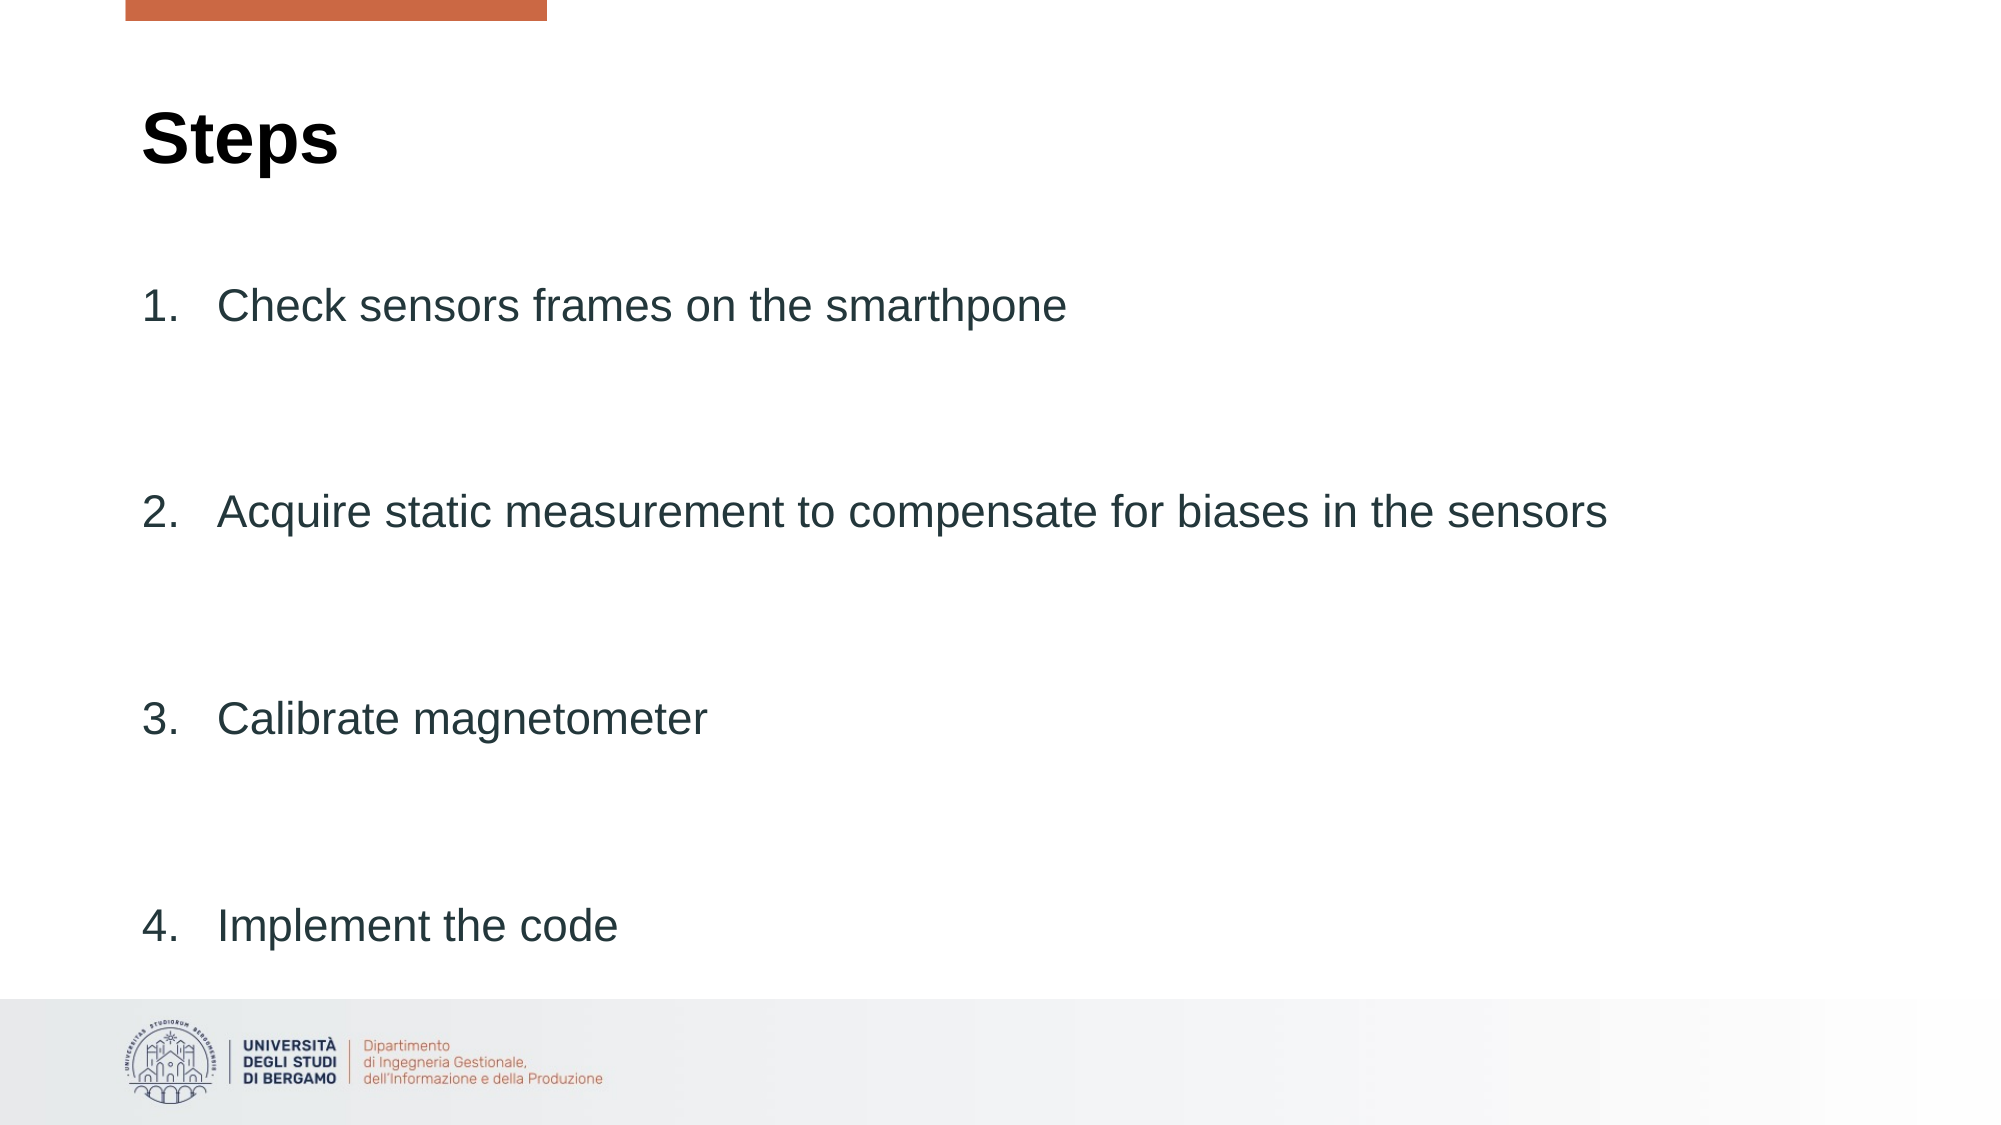

# Steps
Check sensors frames on the smarthpone

Acquire static measurement to compensate for biases in the sensors

Calibrate magnetometer

Implement the code